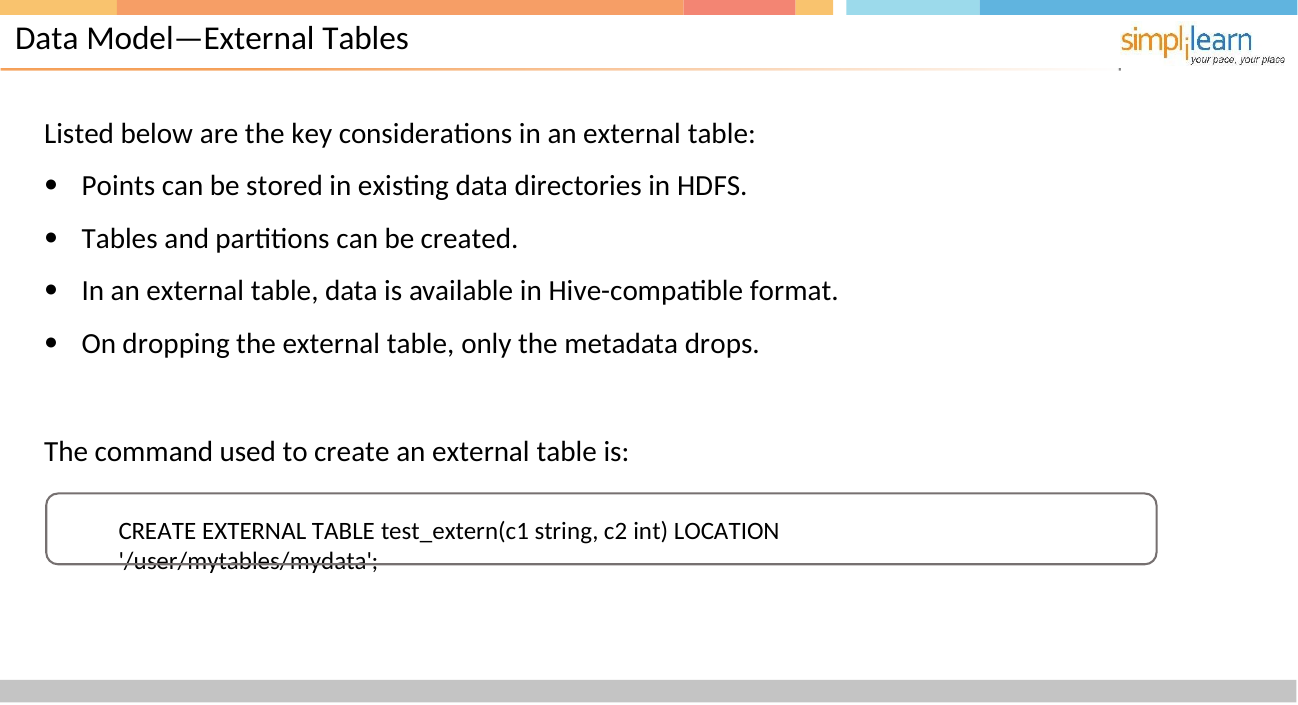

# Data Model—External Tables

Listed below are the key considerations in an external table:
Points can be stored in existing data directories in HDFS.
Tables and partitions can be created.
In an external table, data is available in Hive-compatible format.
On dropping the external table, only the metadata drops.

The command used to create an external table is:

CREATE EXTERNAL TABLE test_extern(c1 string, c2 int) LOCATION '/user/mytables/mydata';